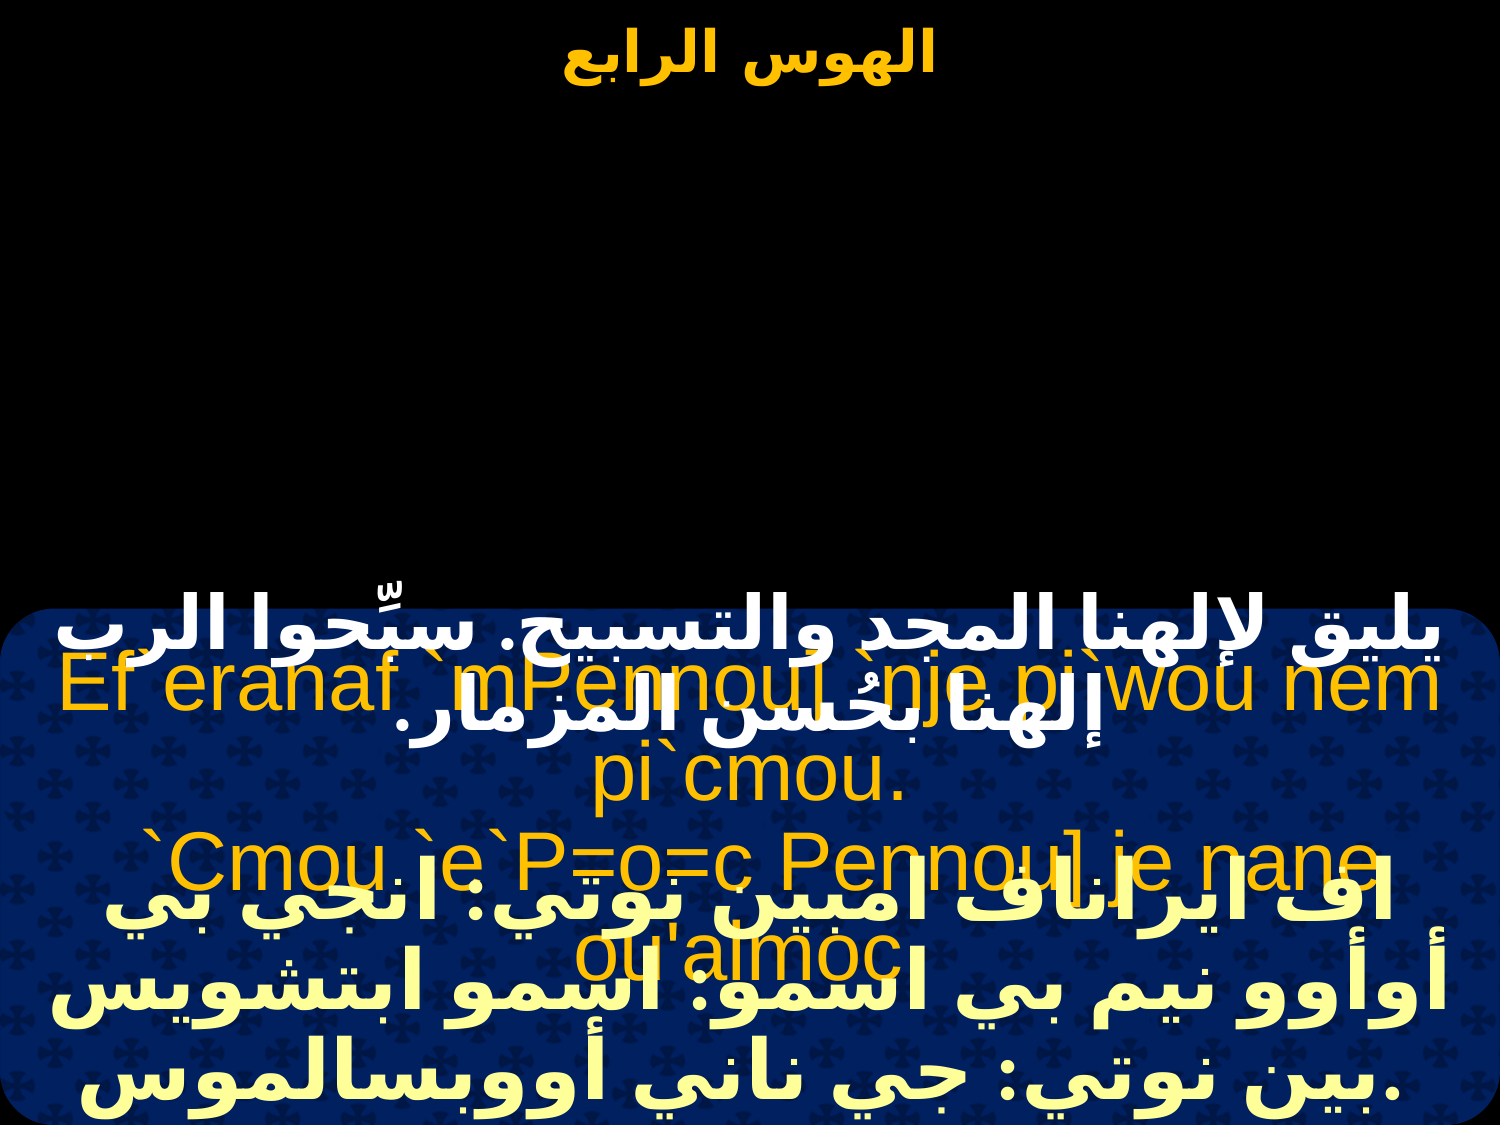

يليق لإلهنا المجد والتسبيح. سبِّحوا الرب إلهنا بحُسن المزمار.
Ef`eranaf `mPennou] `nje pi`wou nem pi`cmou.
 `Cmou `e`P=o=c Pennou] je nane ou'almoc.
اف ايراناف امبين نوتي: انجي بي أوأوو نيم بي اسمو: اسمو ابتشويس بين نوتي: جي ناني أووبسالموس.